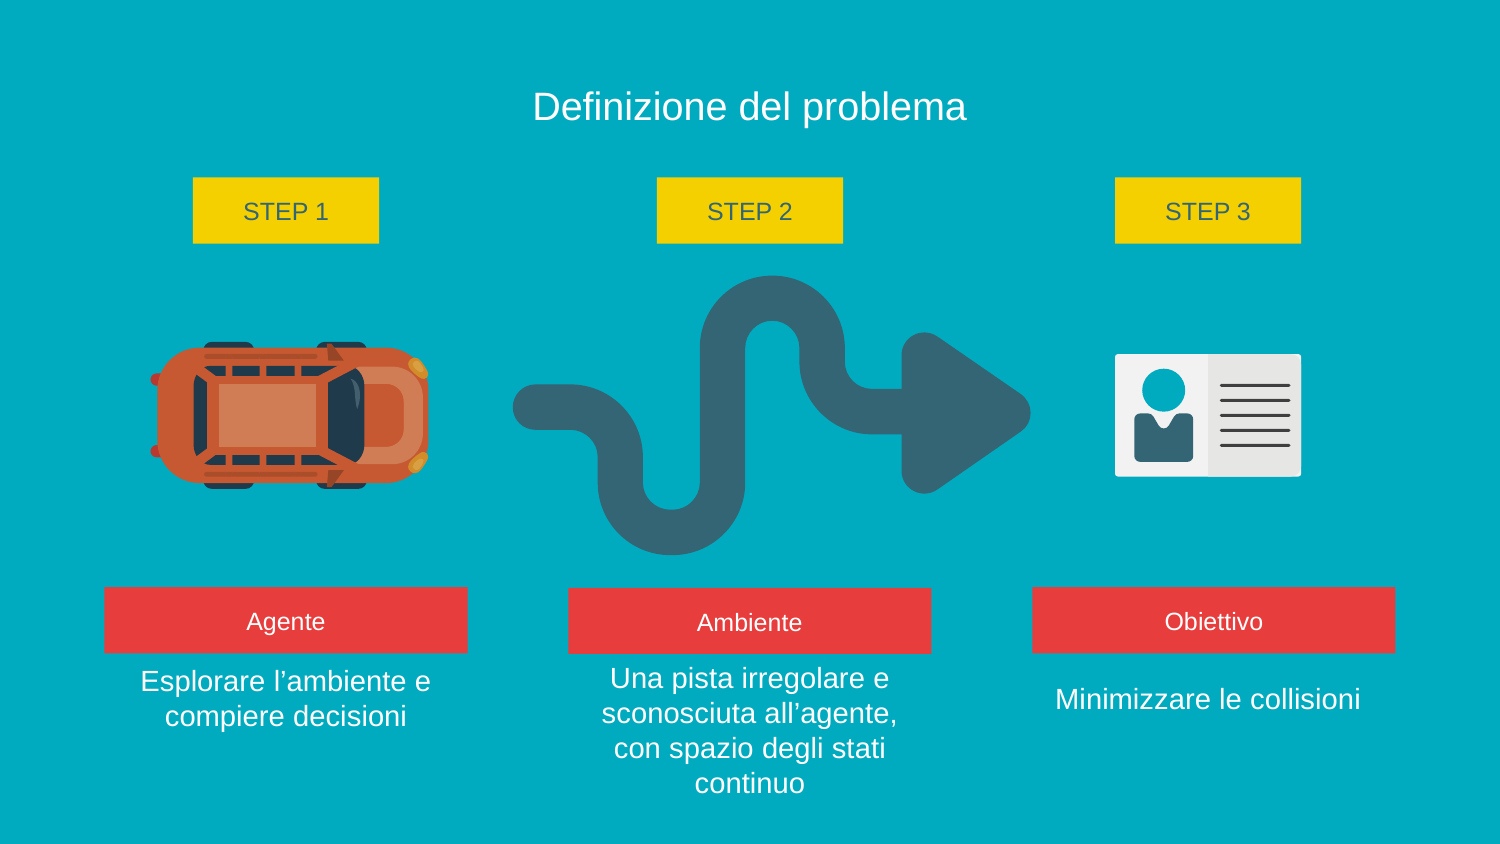

# Definizione del problema

STEP 1
Agente
Esplorare l’ambiente e compiere decisioni
STEP 2
Ambiente
Una pista irregolare e sconosciuta all’agente, con spazio degli stati continuo
STEP 3
Obiettivo
Minimizzare le collisioni